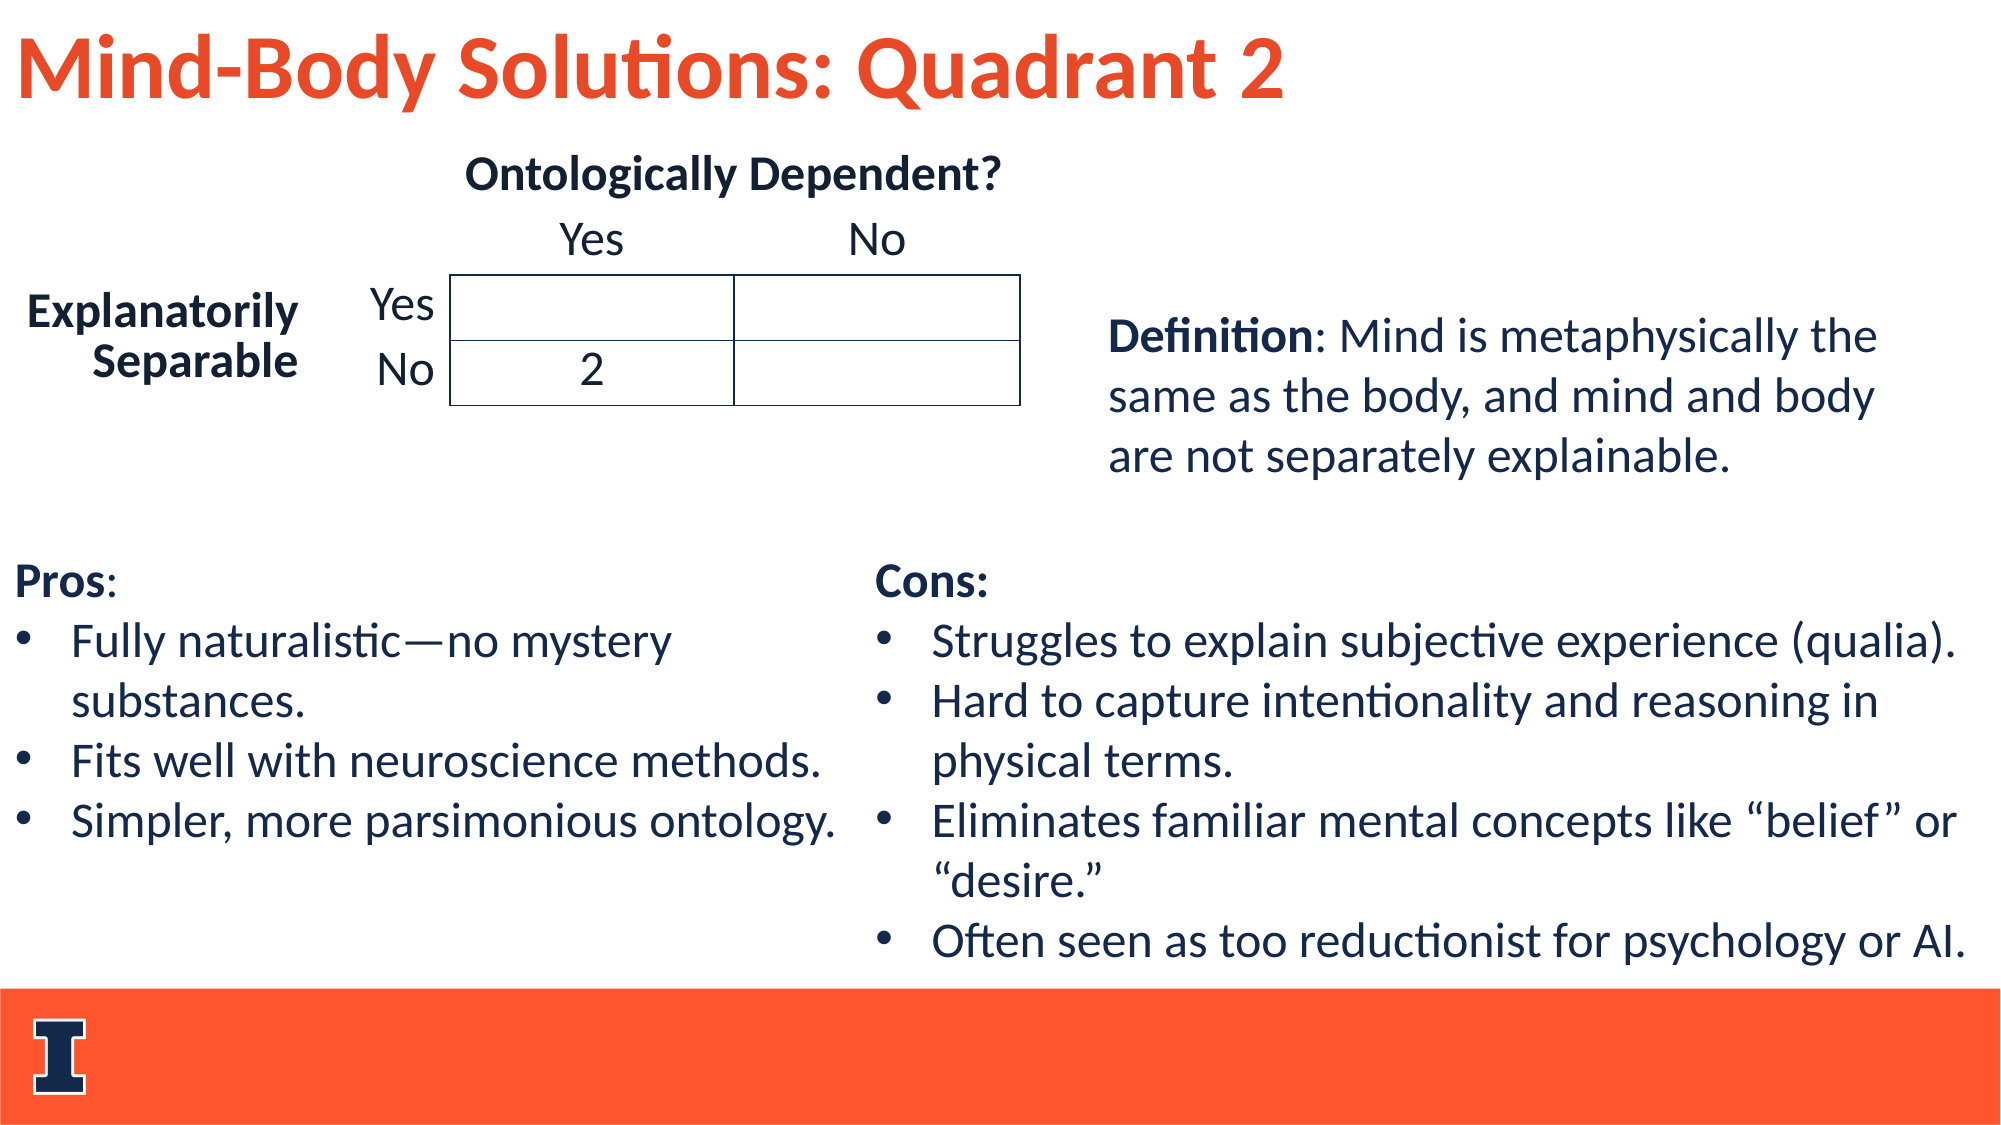

Mind-Body Solutions: Quadrant 2
|  |  | Ontologically Dependent? |  |
| --- | --- | --- | --- |
|  |  | Yes | No |
| Explanatorily Separable | Yes |  |  |
|  | No | 2 |  |
Definition: Mind is metaphysically the same as the body, and mind and body are not separately explainable.
Pros:
Fully naturalistic—no mystery substances.
Fits well with neuroscience methods.
Simpler, more parsimonious ontology.
Cons:
Struggles to explain subjective experience (qualia).
Hard to capture intentionality and reasoning in physical terms.
Eliminates familiar mental concepts like “belief” or “desire.”
Often seen as too reductionist for psychology or AI.